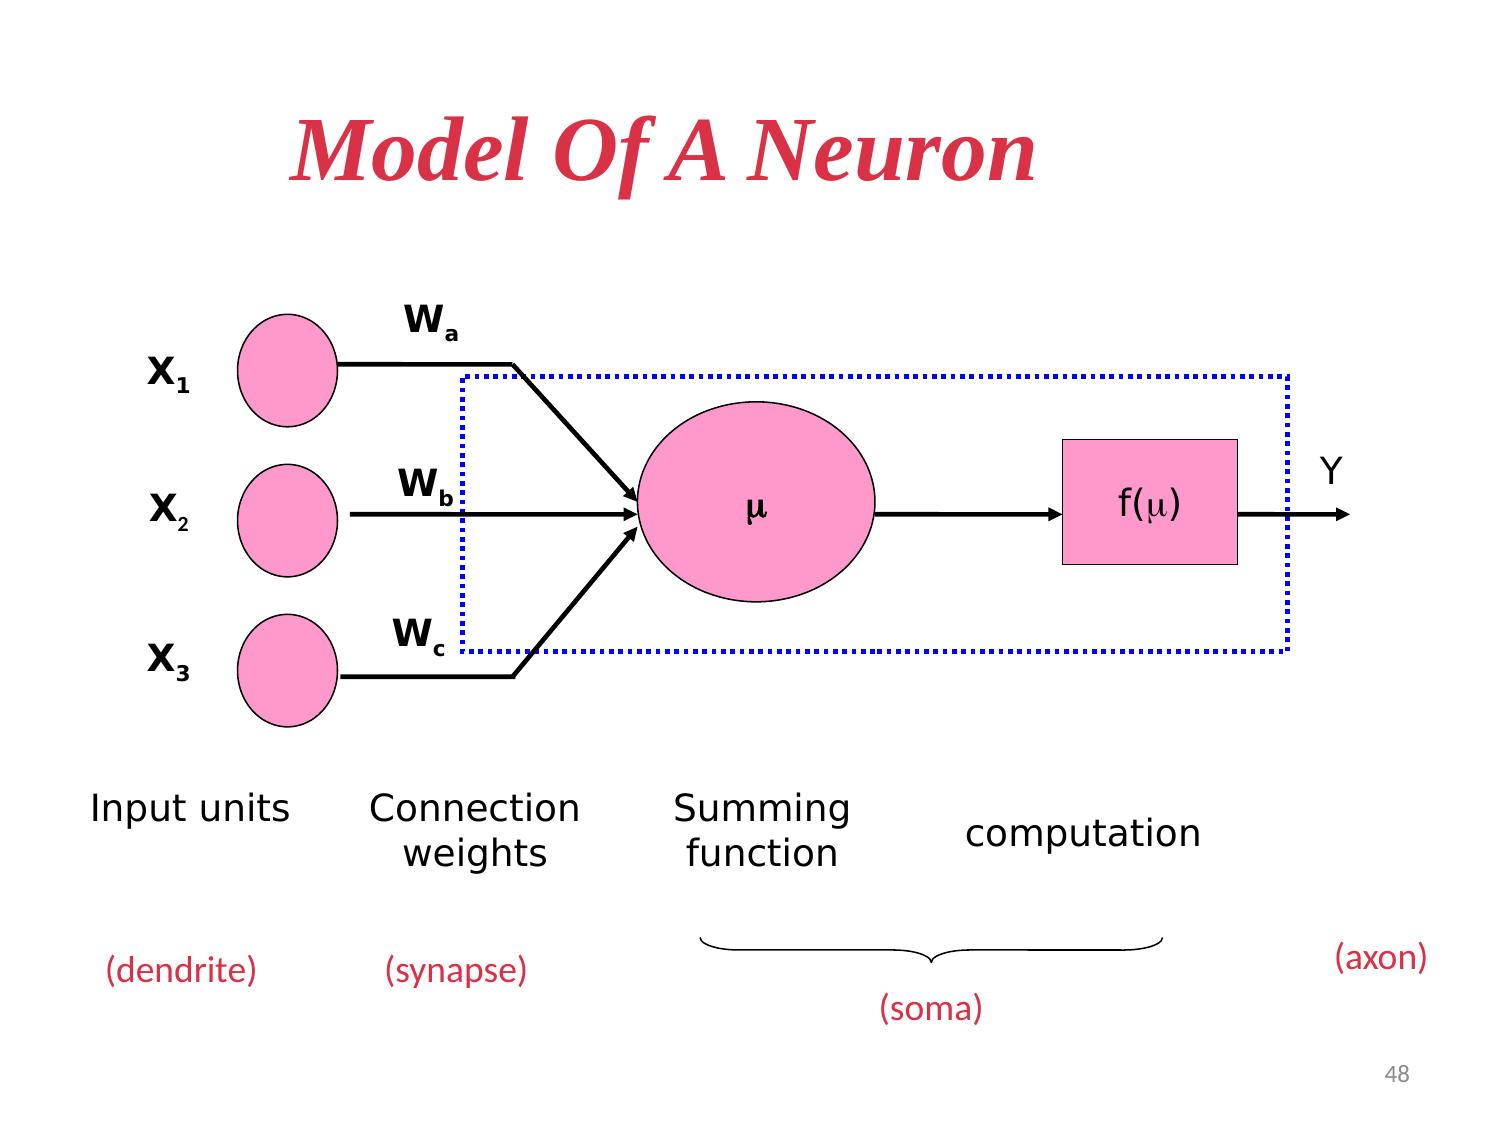

# Model Of A Neuron
Wa

X1

μ
f(μ)
Y
Wb

X2
Wc

X3
Input units
Connection weights
Summing function
computation

(axon)
(dendrite)
(synapse)
(soma)
48